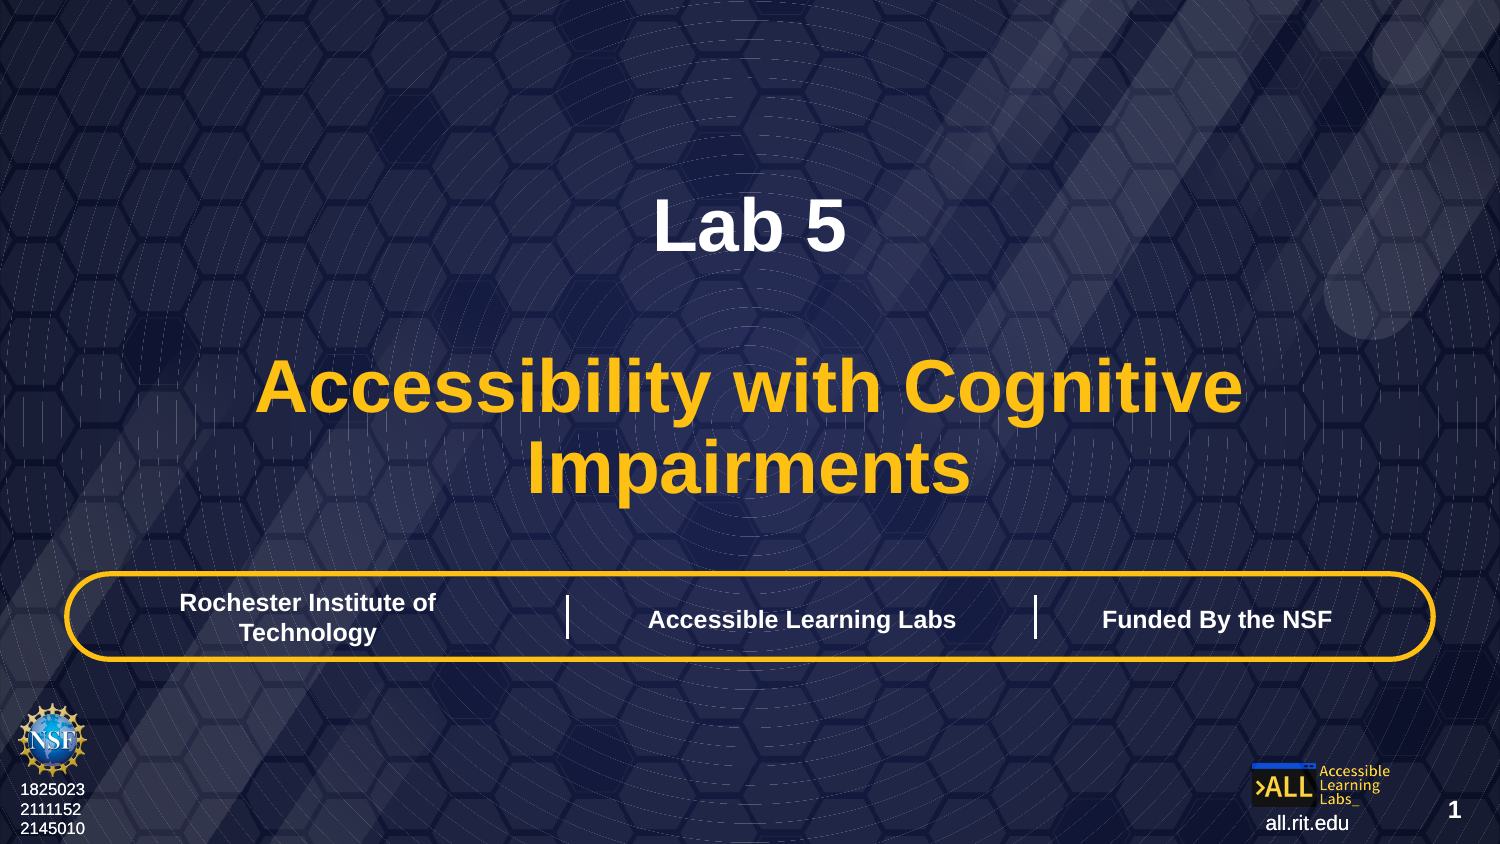

# Lab 5 Accessibility with Cognitive Impairments

Rochester Institute of Technology
Accessible Learning Labs
Funded By the NSF
1